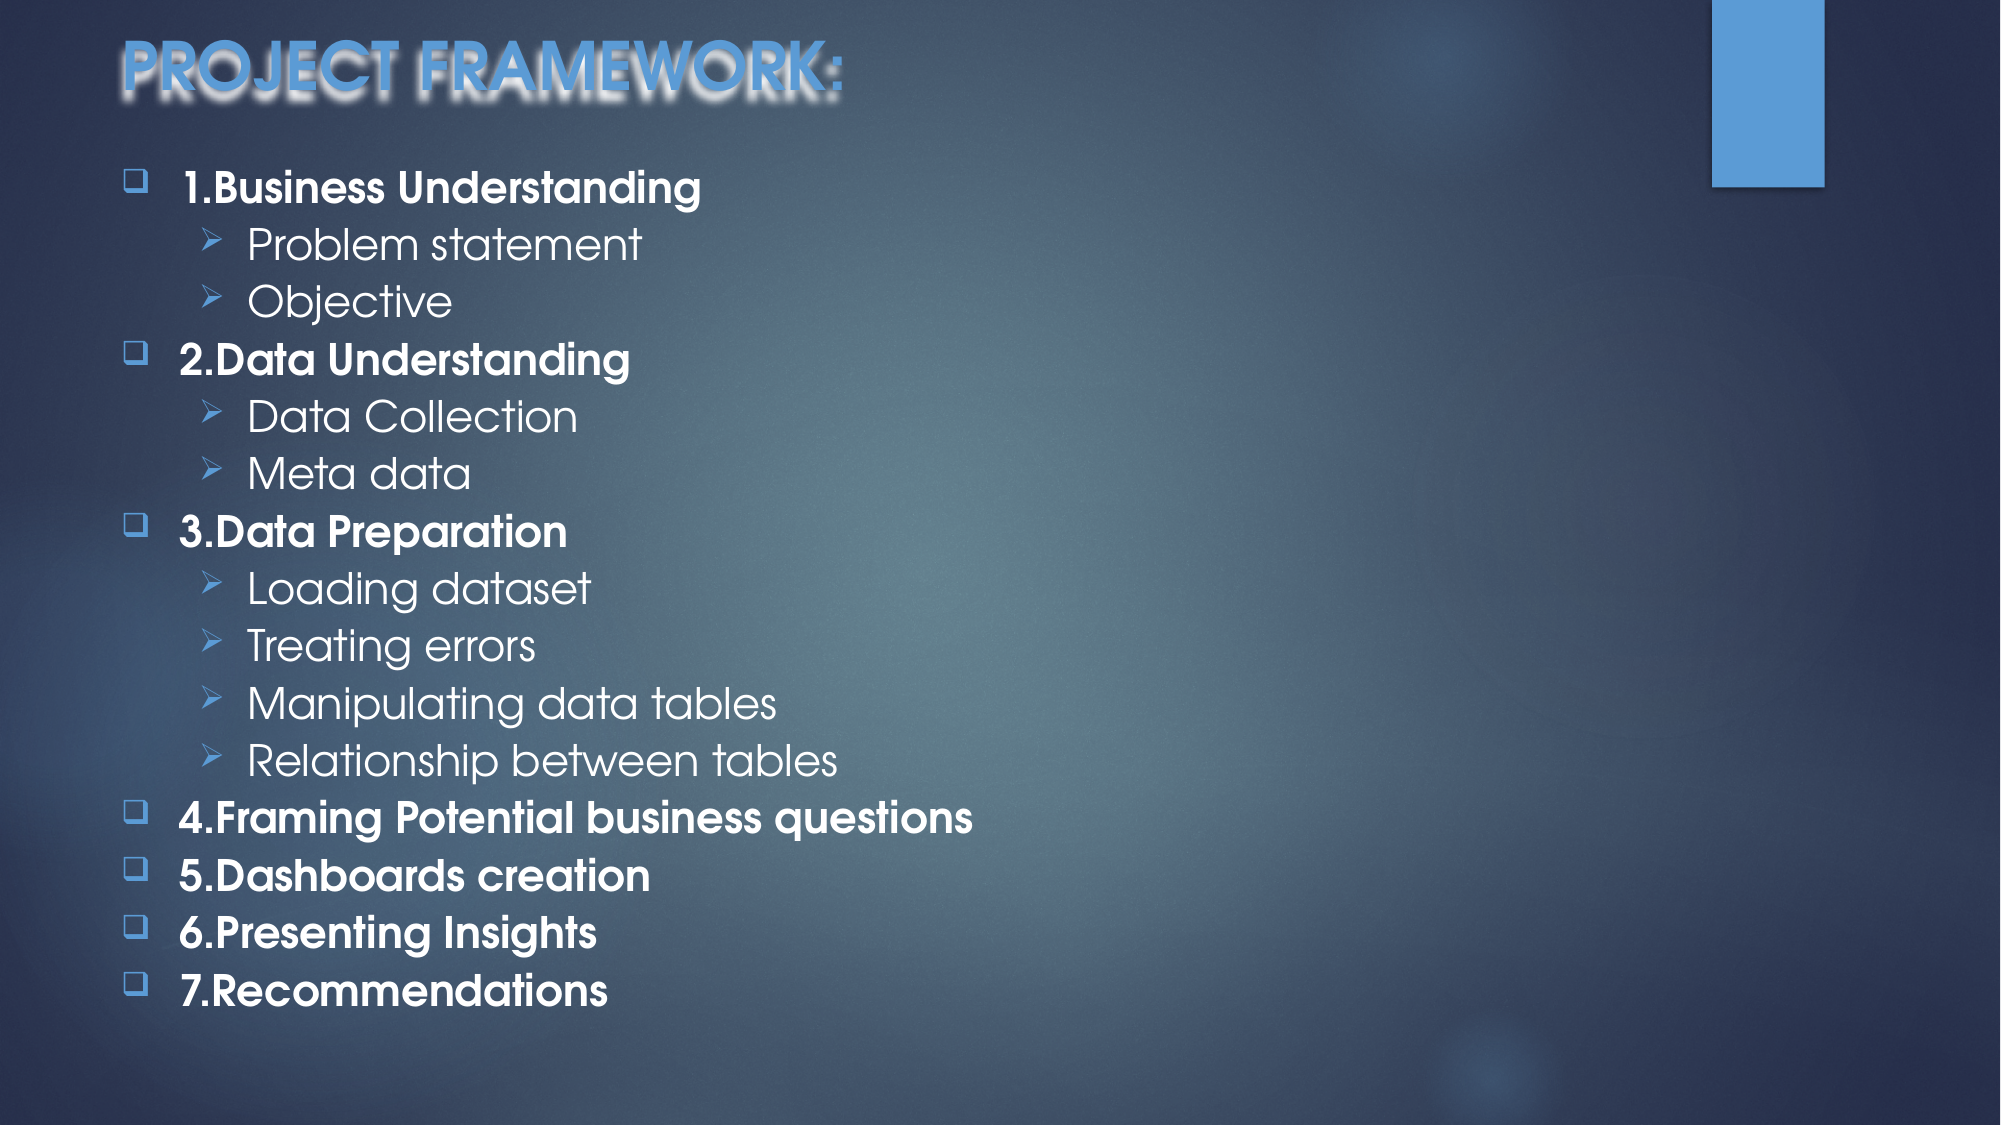

# PROJECT FRAMEWORK:
1.Business Understanding
Problem statement
Objective
2.Data Understanding
Data Collection
Meta data
3.Data Preparation
Loading dataset
Treating errors
Manipulating data tables
Relationship between tables
4.Framing Potential business questions
5.Dashboards creation
6.Presenting Insights
7.Recommendations